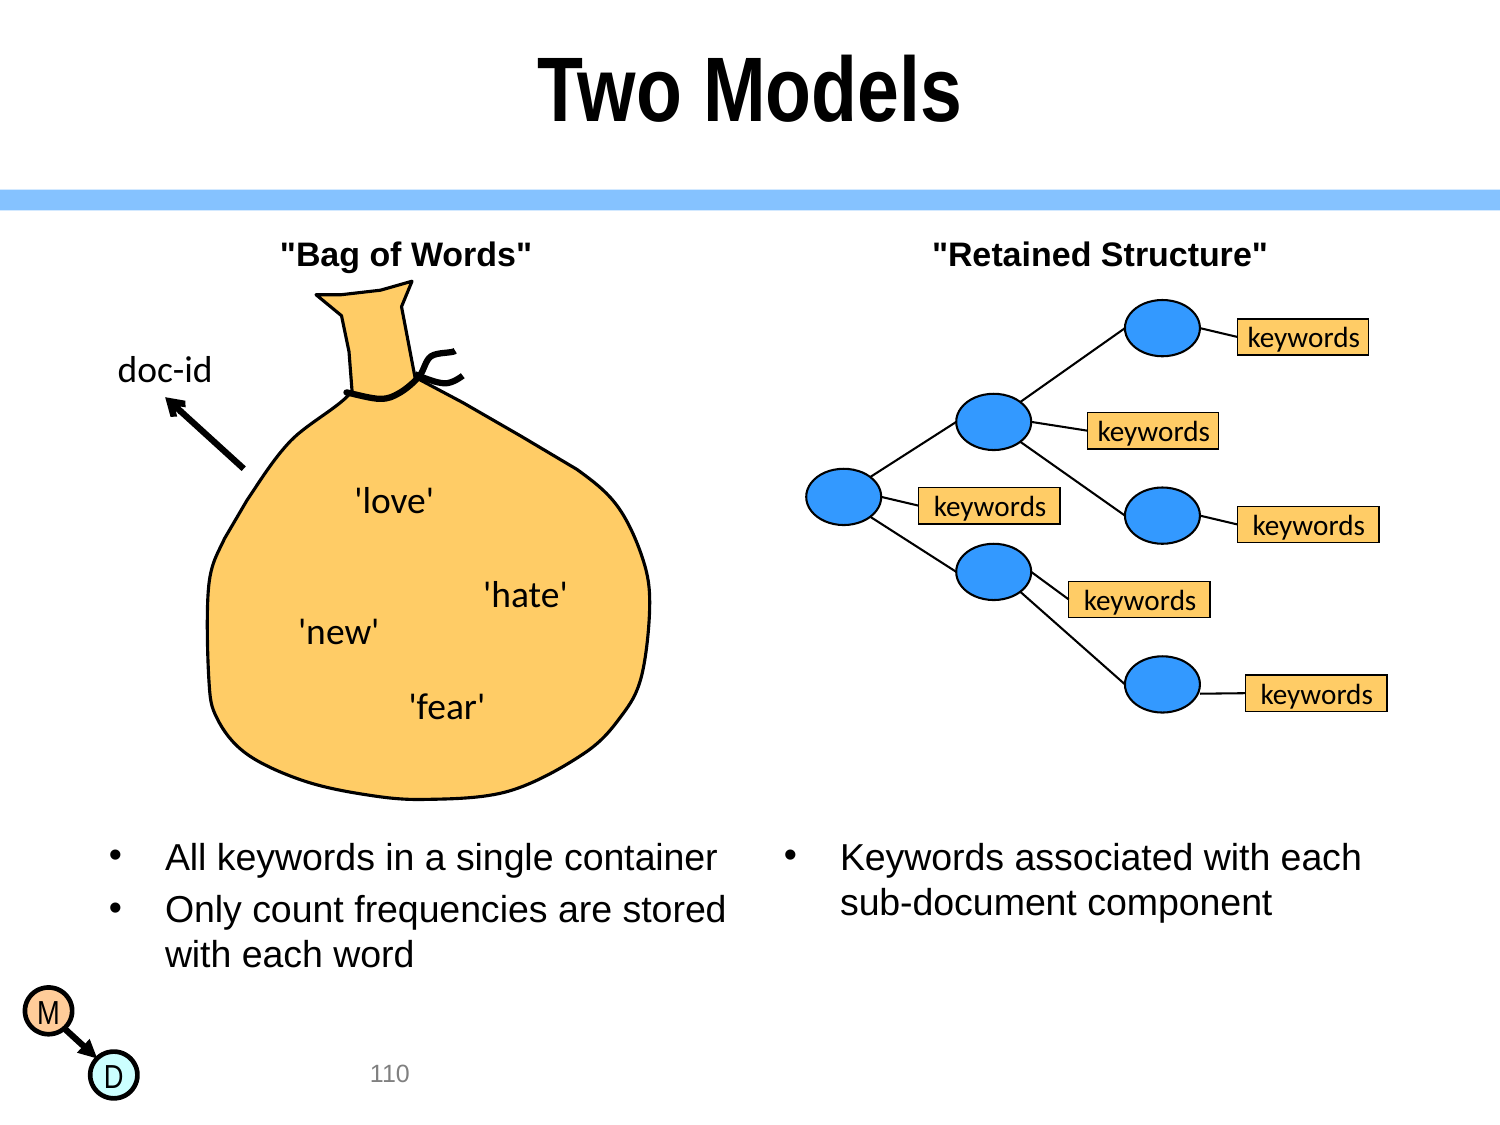

# Two Models
"Bag of Words"
"Retained Structure"

keywords
doc-id

keywords
'love'

keywords

keywords

'hate'
keywords
'new'

'fear'
keywords
All keywords in a single container
Only count frequencies are stored with each word
Keywords associated with each sub-document component
110